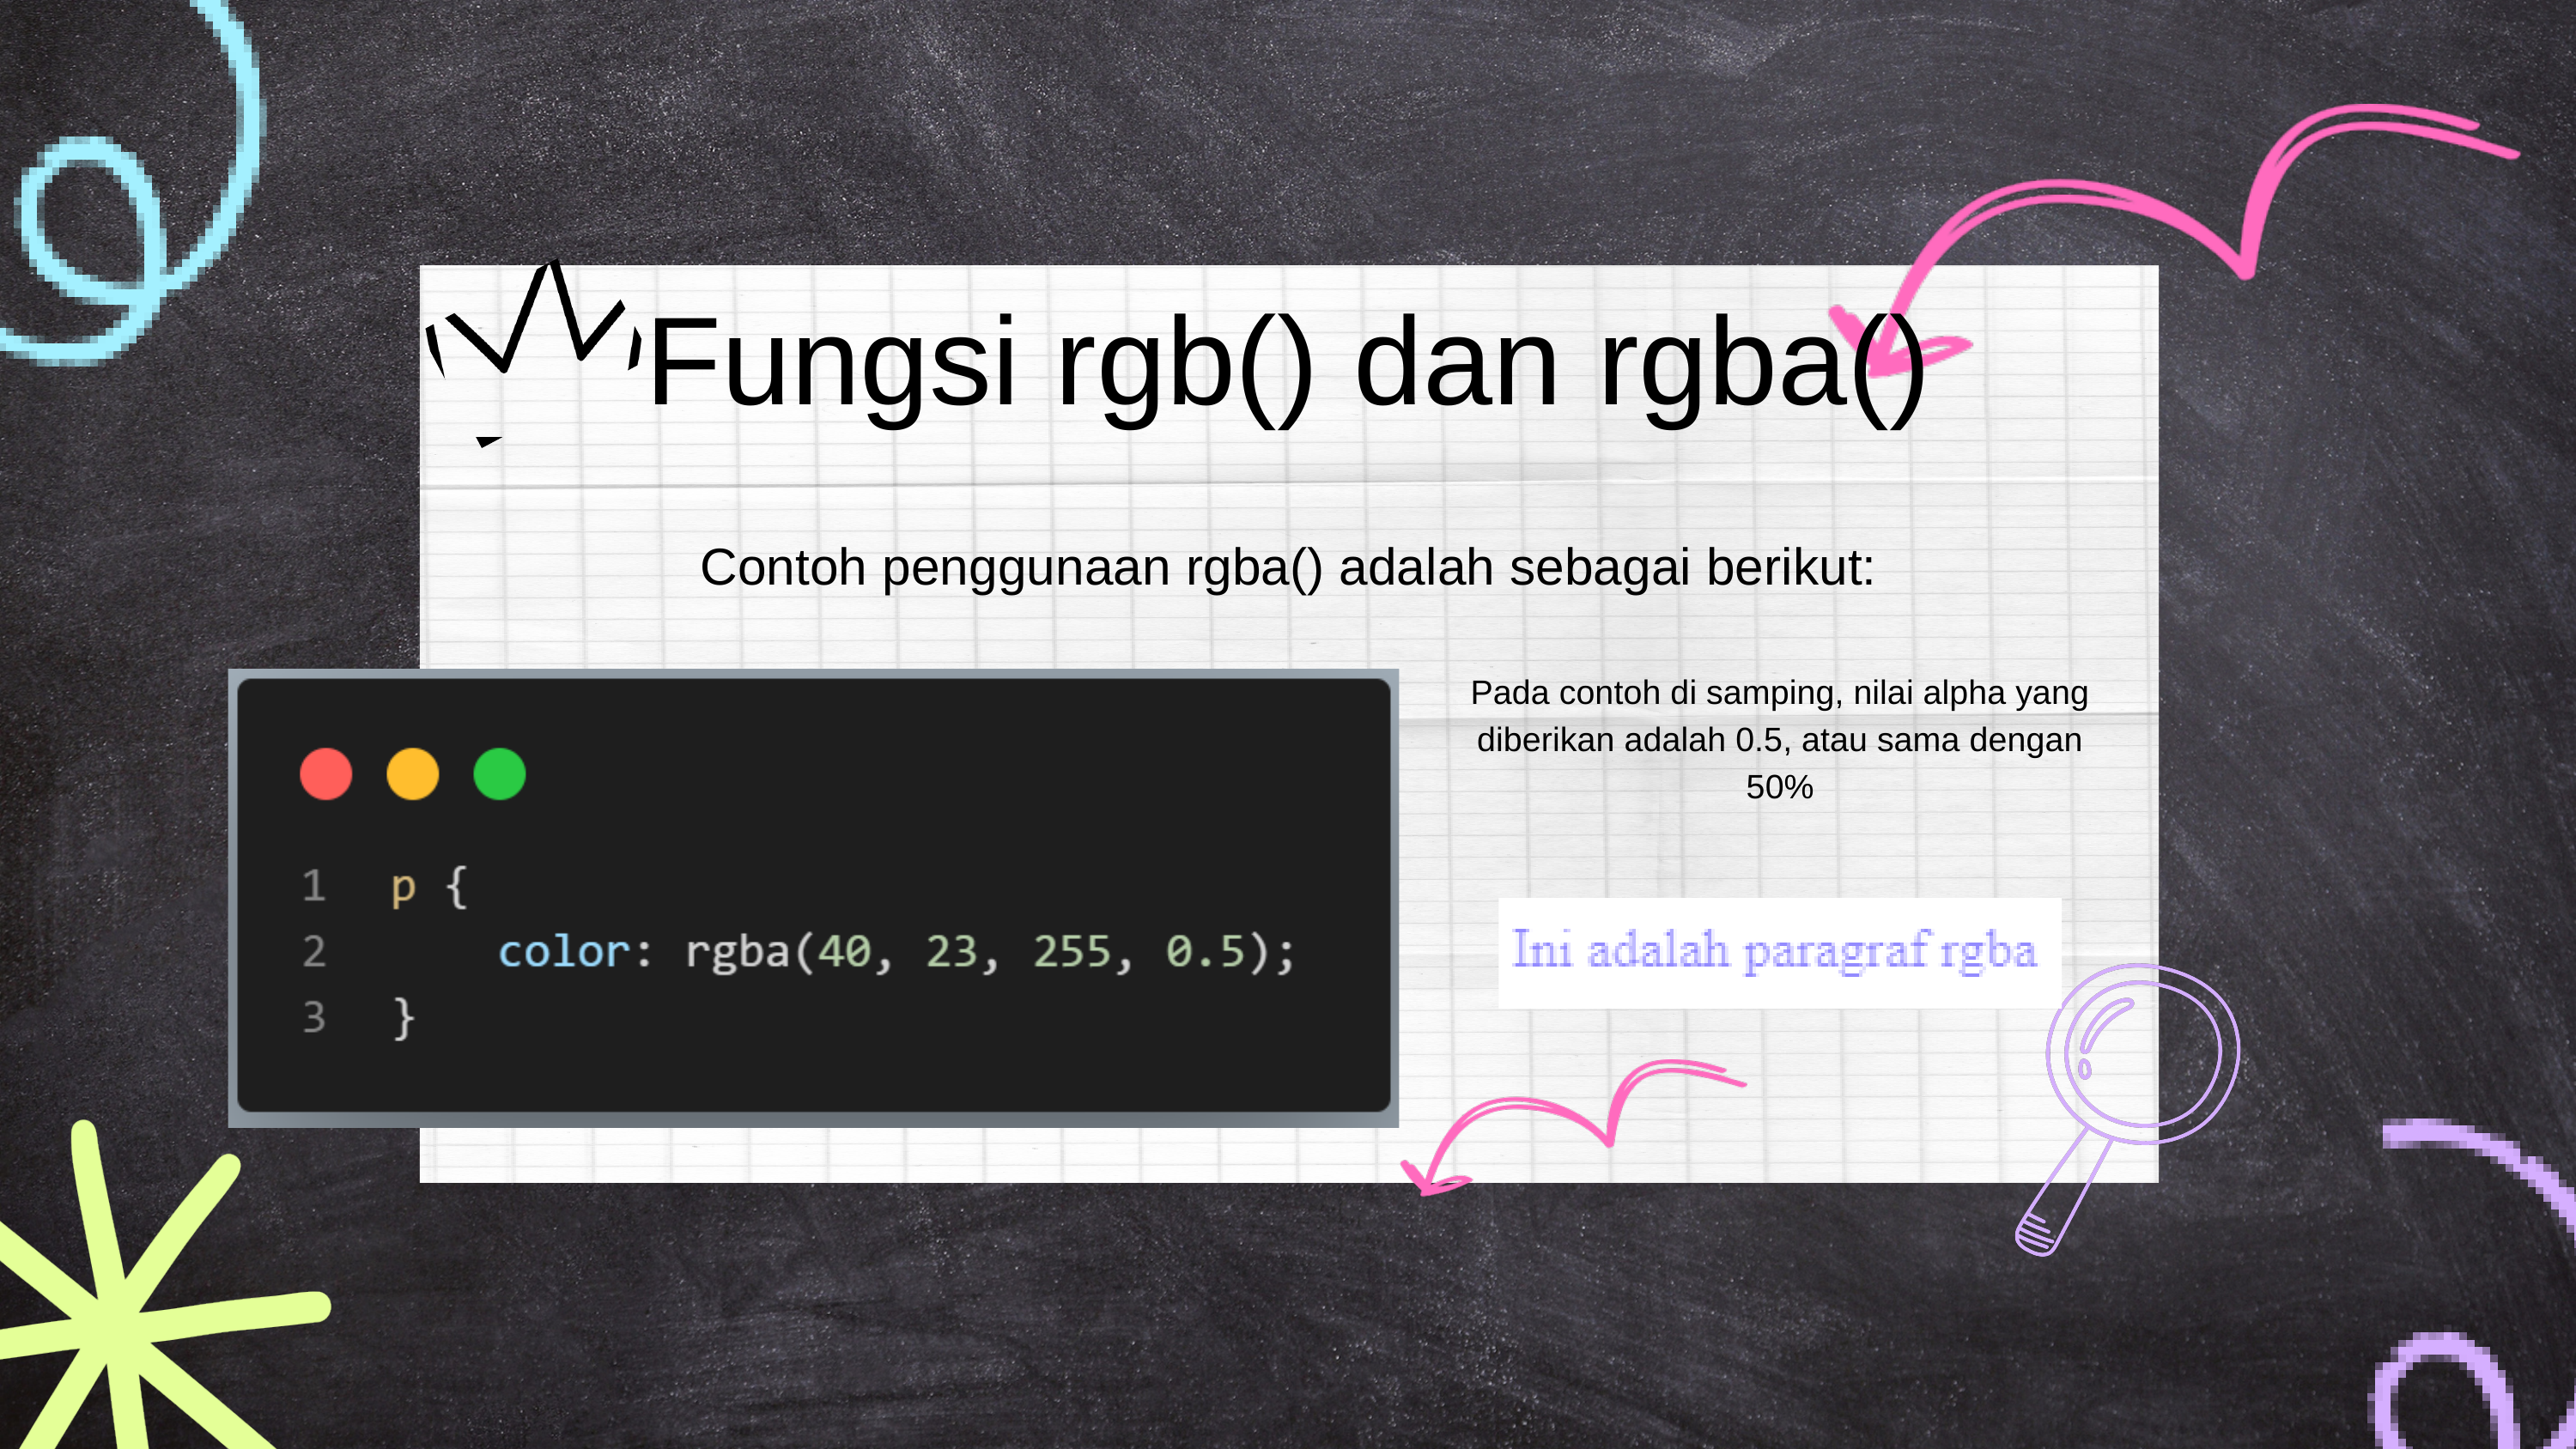

Fungsi rgb() dan rgba()
Contoh penggunaan rgba() adalah sebagai berikut:
Pada contoh di samping, nilai alpha yang diberikan adalah 0.5, atau sama dengan 50%